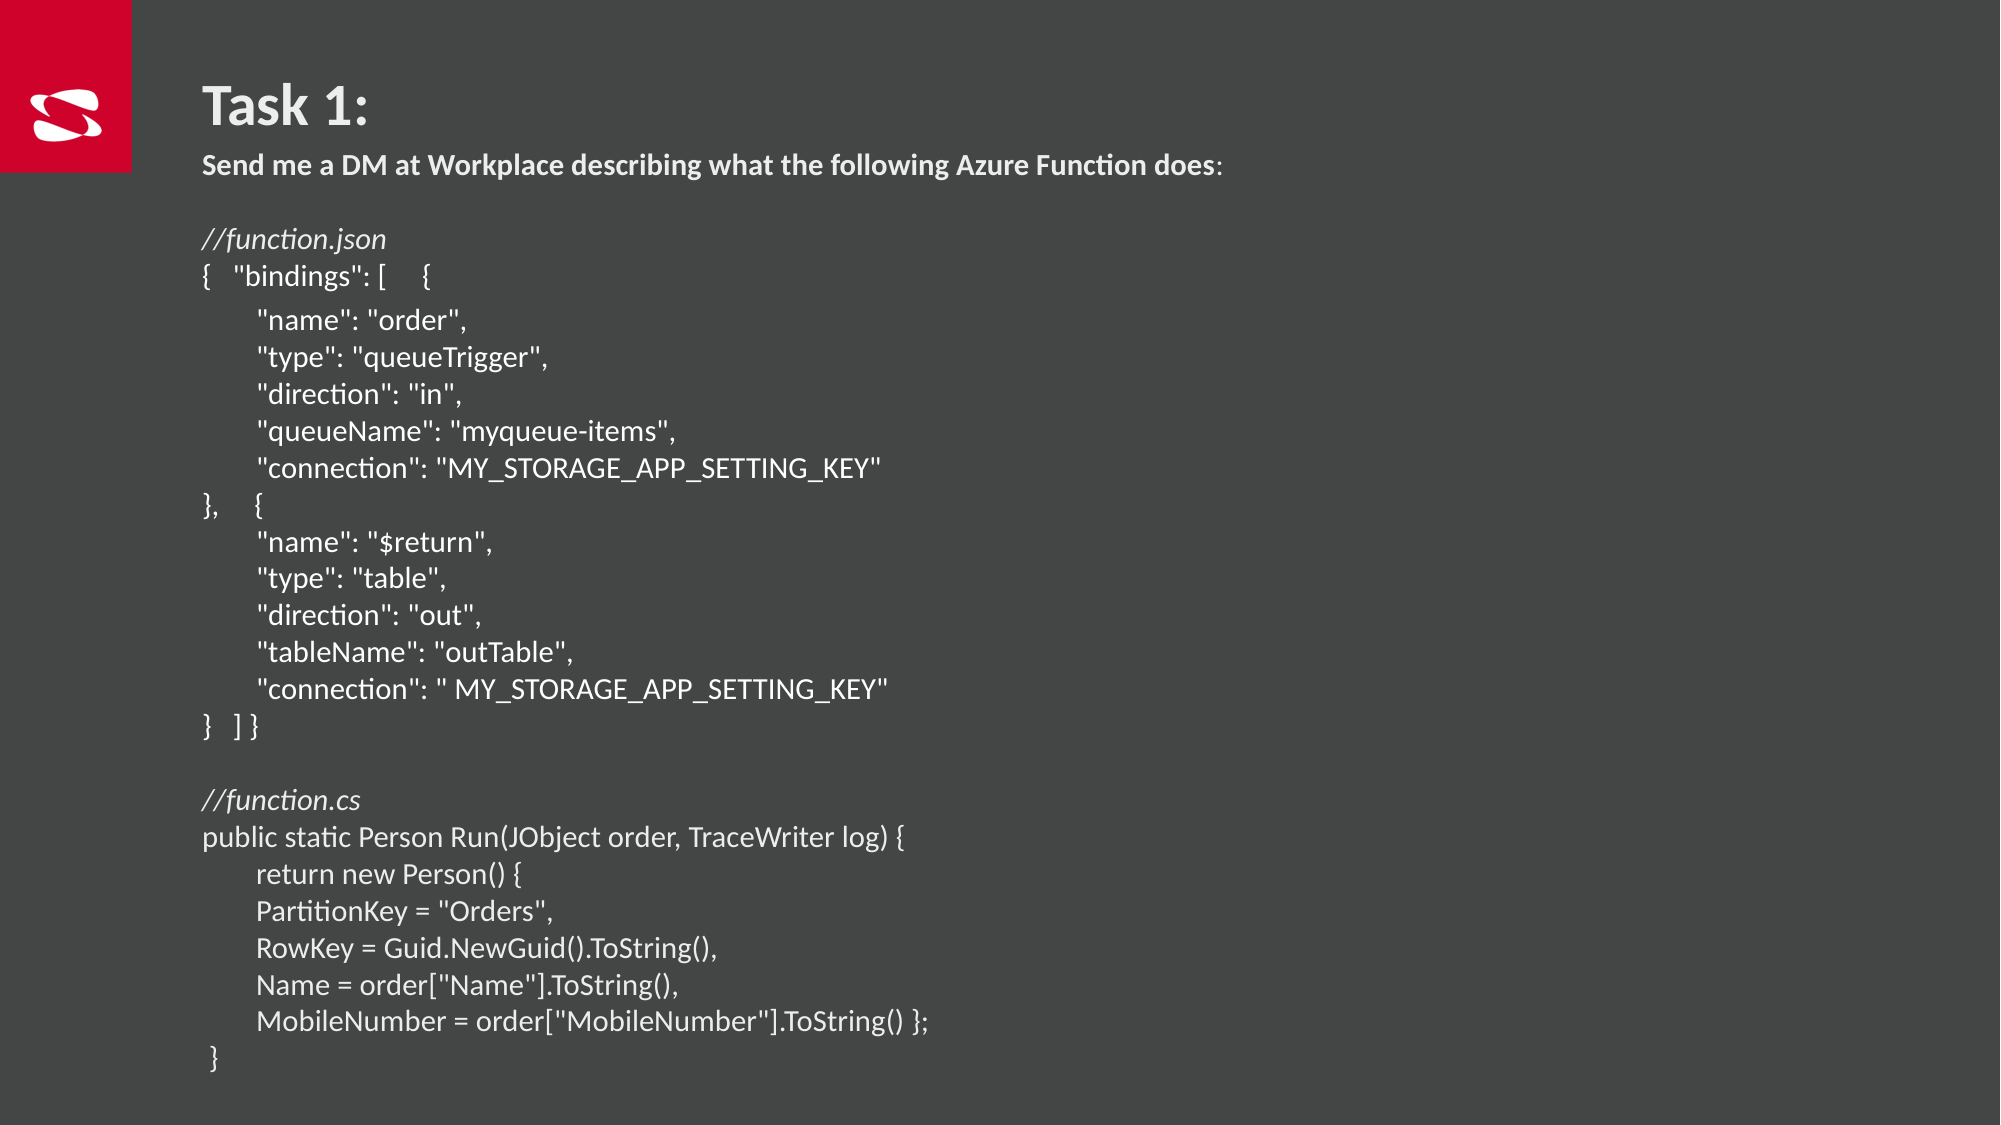

Task 1:
Send me a DM at Workplace describing what the following Azure Function does:
//function.json
{   "bindings": [     {
	"name": "order",
	"type": "queueTrigger",
	"direction": "in",
	"queueName": "myqueue-items",
	"connection": "MY_STORAGE_APP_SETTING_KEY"
},     {
	"name": "$return",
	"type": "table",
	"direction": "out",
	"tableName": "outTable",
	"connection": " MY_STORAGE_APP_SETTING_KEY"
}   ] }
//function.cs
public static Person Run(JObject order, TraceWriter log) {
	return new Person() {
		PartitionKey = "Orders",
		RowKey = Guid.NewGuid().ToString(),
		Name = order["Name"].ToString(),
		MobileNumber = order["MobileNumber"].ToString() };
 }